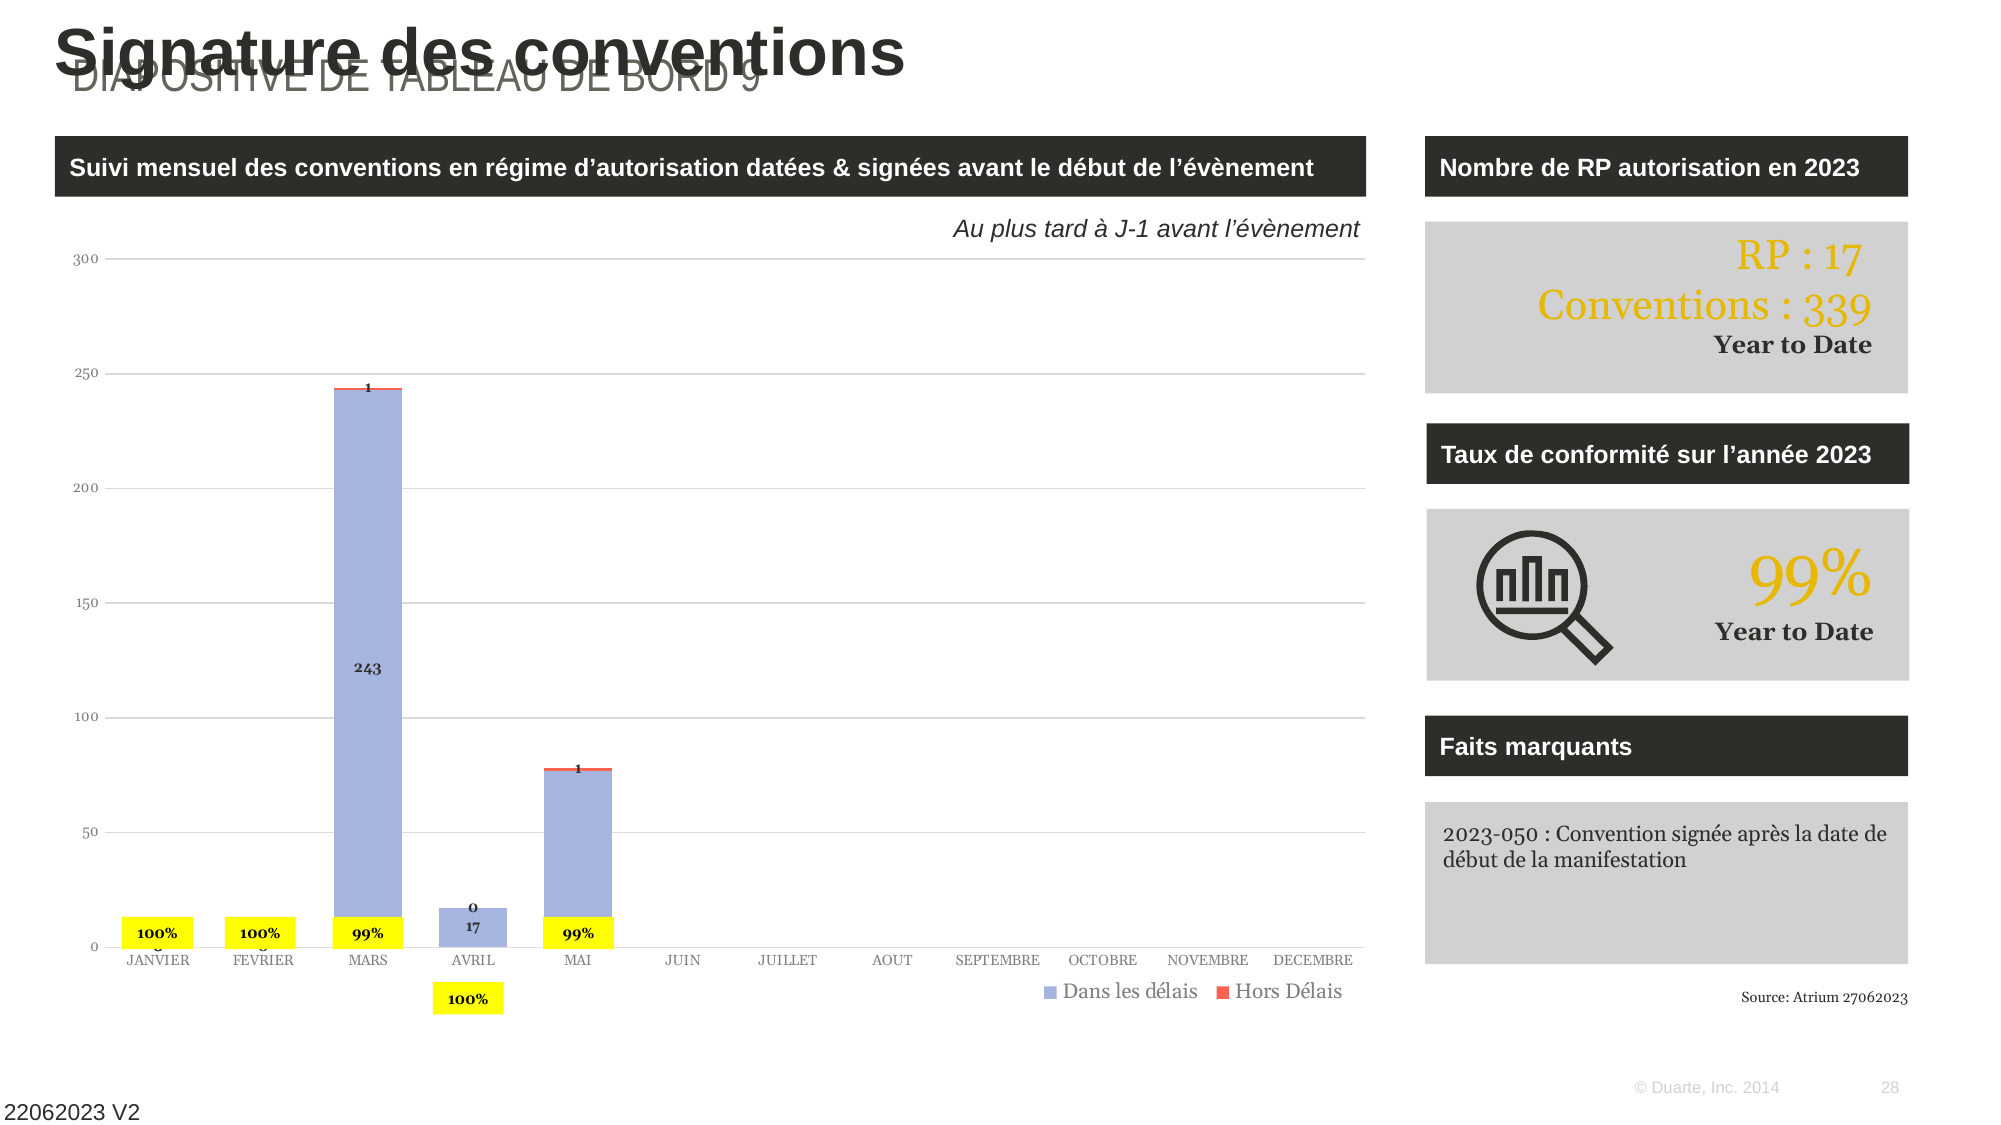

28
Signature des conventions
# Diapositive de tableau de bord 9
Suivi mensuel des conventions en régime d’autorisation datées & signées avant le début de l’évènement
Nombre de RP autorisation en 2023
Au plus tard à J-1 avant l’évènement
RP : 17
Conventions : 339
Year to Date

### Chart

| Category | Dans les délais | Hors Délais |
|---|---|---|
| JANVIER | 0.0 | 0.0 |
| FEVRIER | 0.0 | 0.0 |
| MARS | 243.0 | 1.0 |
| AVRIL | 17.0 | 0.0 |
| MAI | 77.0 | 1.0 |
| JUIN | None | None |
| JUILLET | None | None |
| AOUT | None | None |
| SEPTEMBRE | None | None |
| OCTOBRE | None | None |
| NOVEMBRE | None | None |
| DECEMBRE | None | None |
99%
100%
100%
99%
100%
Taux de conformité sur l’année 2023
99%
Year to Date

Faits marquants
2023-050 : Convention signée après la date de début de la manifestation
Source: Atrium 27062023